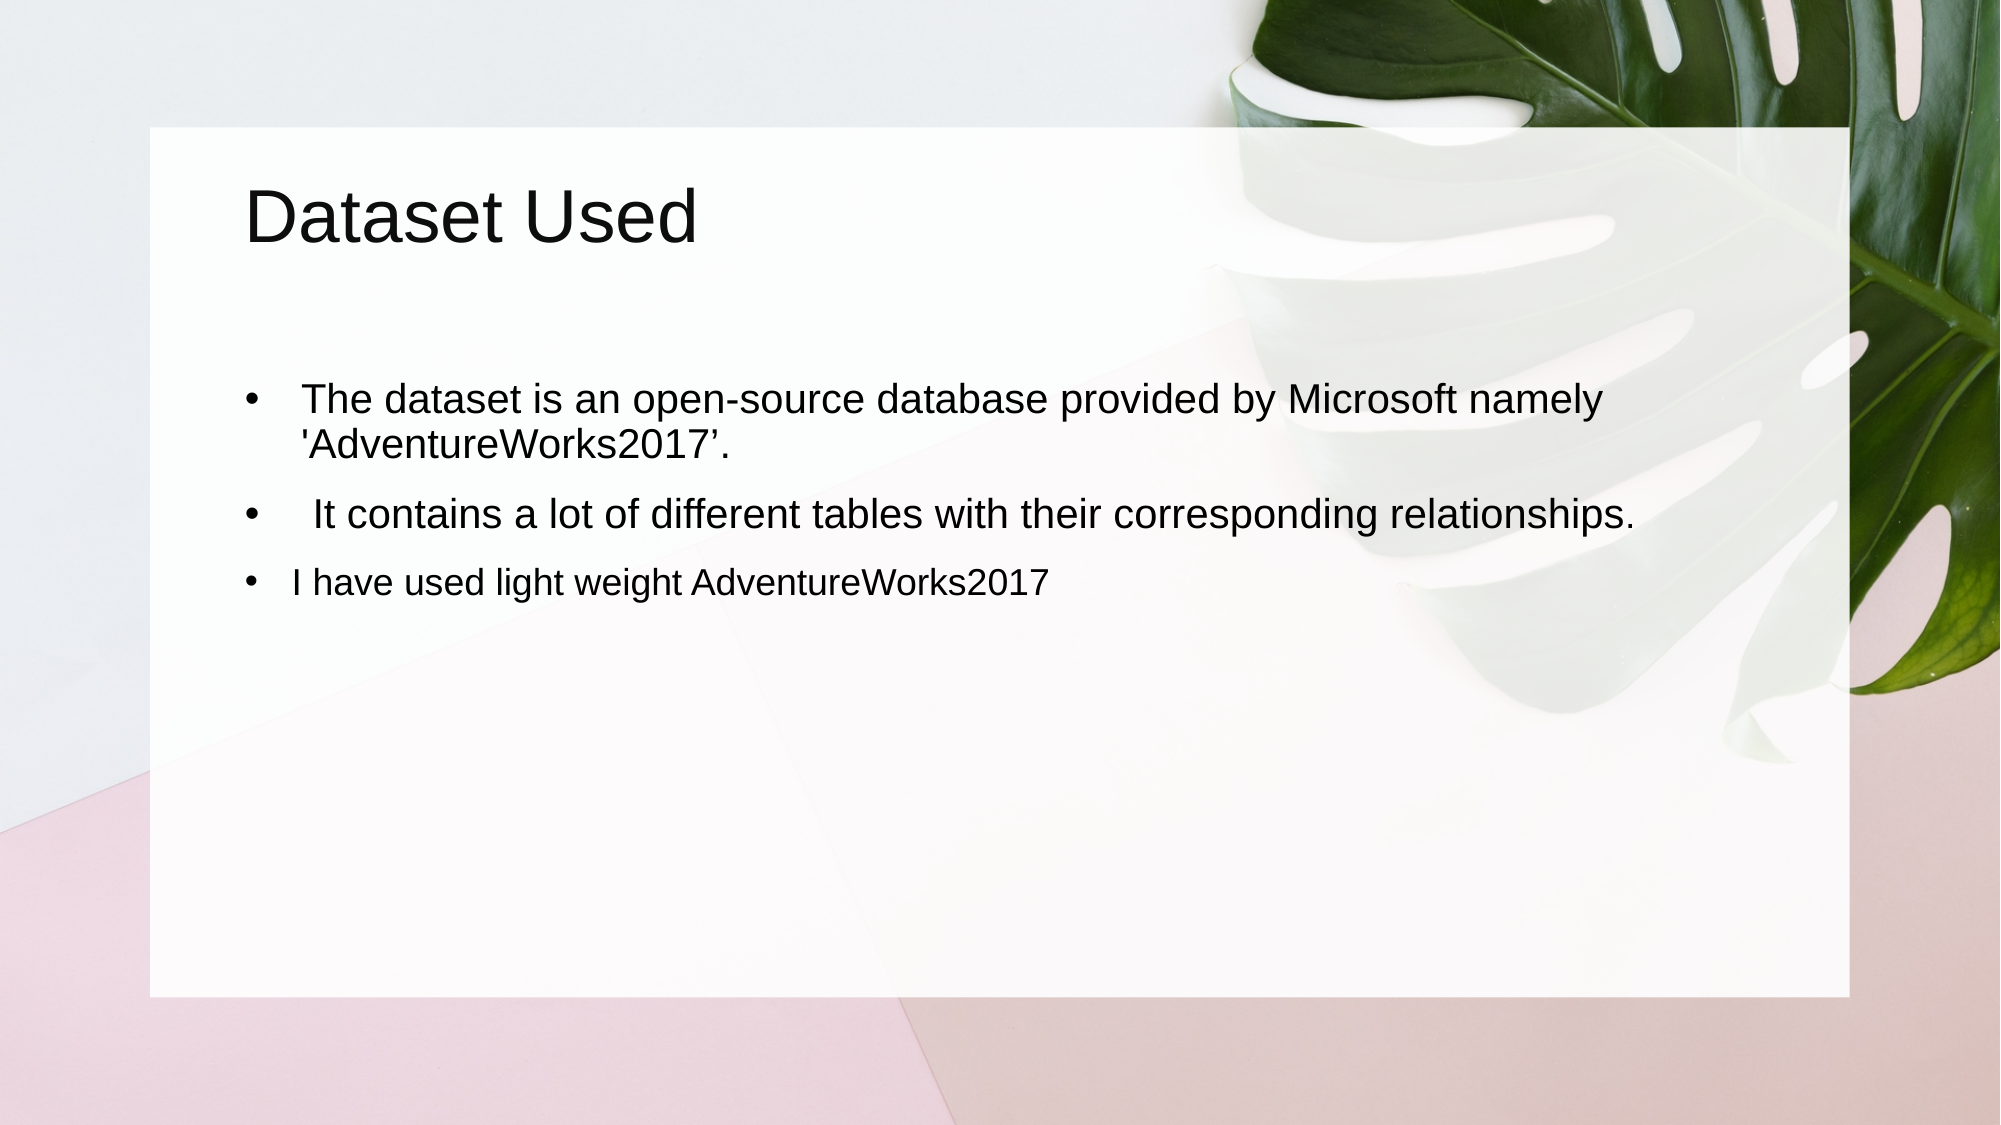

# Dataset Used
The dataset is an open-source database provided by Microsoft namely 'AdventureWorks2017’.
 It contains a lot of different tables with their corresponding relationships.
I have used light weight AdventureWorks2017